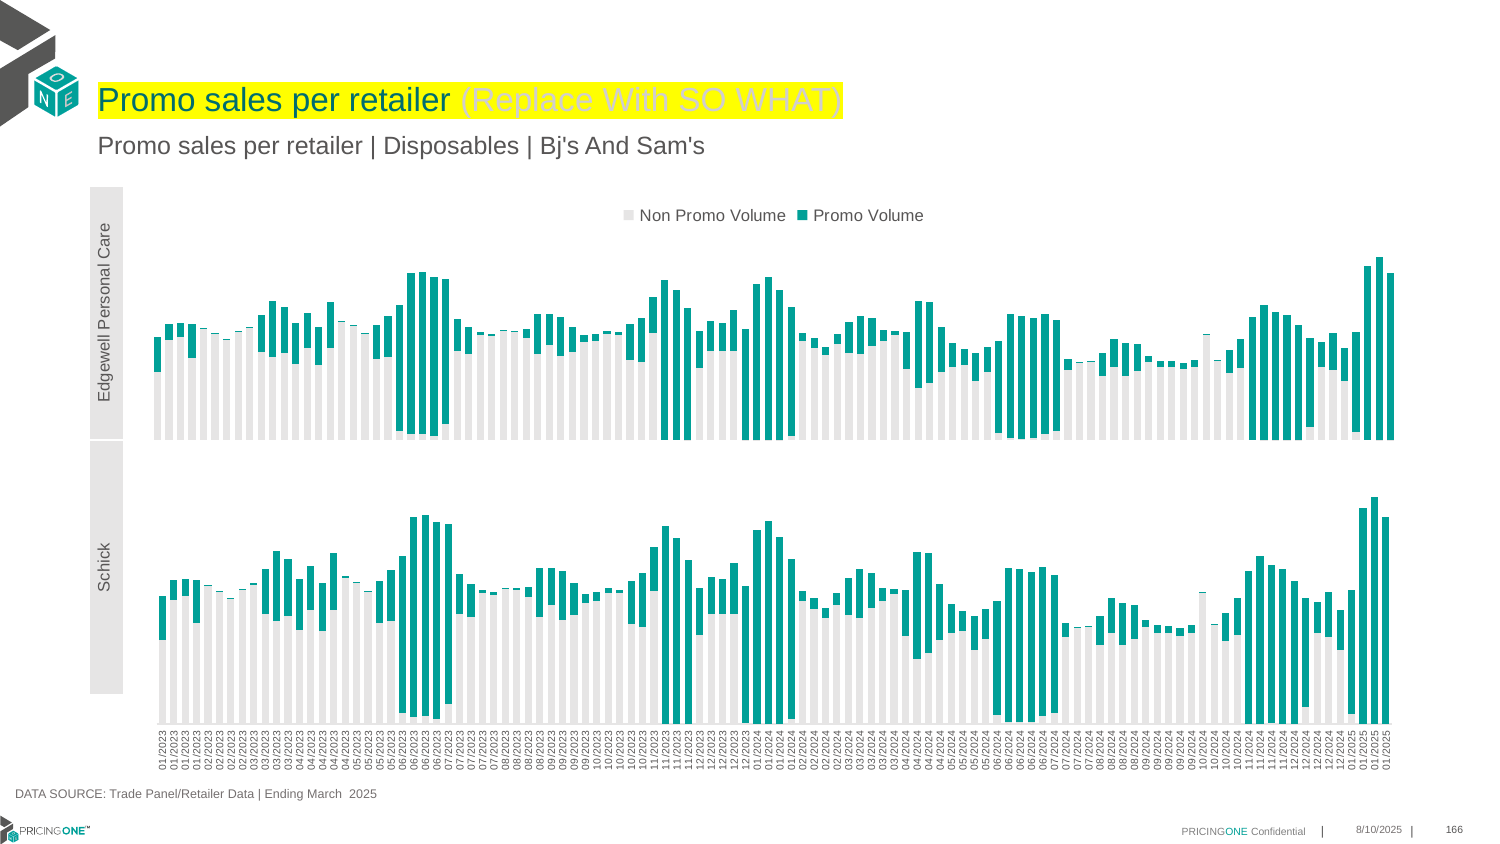

# Promo sales per retailer (Replace With SO WHAT)
Promo sales per retailer | Disposables | Bj's And Sam's
| Edgewell Personal Care |
| --- |
| Schick |

### Chart

| Category | Non Promo Volume | Promo Volume |
|---|---|---|
| 44934 | 156680.0 | 82385.0 |
| 44941 | 232060.0 | 37785.0 |
| 44948 | 238860.0 | 32565.0 |
| 44955 | 189020.0 | 80990.0 |
| 44962 | 258420.0 | 1560.0 |
| 44969 | 248040.0 | 1260.0 |
| 44976 | 233345.0 | 1640.0 |
| 44983 | 251110.0 | 1480.0 |
| 44990 | 259515.0 | 3120.0 |
| 44997 | 205060.0 | 85445.0 |
| 45004 | 191945.0 | 131080.0 |
| 45011 | 201600.0 | 106425.0 |
| 45018 | 176060.0 | 94670.0 |
| 45025 | 213540.0 | 81835.0 |
| 45032 | 173500.0 | 89265.0 |
| 45039 | 212560.0 | 107720.0 |
| 45046 | 273145.0 | 2820.0 |
| 45053 | 264970.0 | 1280.0 |
| 45060 | 247170.0 | 1000.0 |
| 45067 | 188080.0 | 78975.0 |
| 45074 | 192880.0 | 94165.0 |
| 45081 | 20960.0 | 293260.0 |
| 45088 | 12760.0 | 374525.0 |
| 45095 | 14740.0 | 375095.0 |
| 45102 | 9060.0 | 369045.0 |
| 45109 | 36440.0 | 337830.0 |
| 45116 | 205220.0 | 74925.0 |
| 45123 | 200100.0 | 61380.0 |
| 45130 | 244425.0 | 5220.0 |
| 45137 | 241840.0 | 4800.0 |
| 45144 | 252875.0 | 1280.0 |
| 45151 | 251115.0 | 2620.0 |
| 45158 | 236655.0 | 19740.0 |
| 45165 | 199540.0 | 92610.0 |
| 45172 | 221300.0 | 70190.0 |
| 45179 | 194440.0 | 90505.0 |
| 45186 | 203620.0 | 59355.0 |
| 45193 | 226370.0 | 16260.0 |
| 45200 | 230625.0 | 15180.0 |
| 45207 | 245640.0 | 7900.0 |
| 45214 | 244195.0 | 5620.0 |
| 45221 | 186640.0 | 81380.0 |
| 45228 | 180980.0 | 101315.0 |
| 45235 | 248520.0 | 82960.0 |
| 45242 | 0.0 | 370715.0 |
| 45249 | 0.0 | 347800.0 |
| 45256 | 320.0 | 306190.0 |
| 45263 | 166900.0 | 87065.0 |
| 45270 | 205340.0 | 69520.0 |
| 45277 | 205760.0 | 65215.0 |
| 45284 | 205740.0 | 95400.0 |
| 45291 | 780.0 | 256870.0 |
| 45298 | 120.0 | 362385.0 |
| 45305 | 60.0 | 379230.0 |
| 45312 | 125.0 | 348940.0 |
| 45319 | 9080.0 | 300020.0 |
| 45326 | 229645.0 | 18880.0 |
| 45333 | 214320.0 | 21900.0 |
| 45340 | 197435.0 | 18740.0 |
| 45347 | 222350.0 | 22940.0 |
| 45354 | 202860.0 | 69880.0 |
| 45361 | 198540.0 | 90165.0 |
| 45368 | 216920.0 | 65135.0 |
| 45375 | 229880.0 | 24340.0 |
| 45382 | 242400.0 | 10480.0 |
| 45389 | 164320.0 | 86355.0 |
| 45396 | 120800.0 | 200865.0 |
| 45403 | 131820.0 | 188060.0 |
| 45410 | 157060.0 | 104420.0 |
| 45417 | 169650.0 | 54460.0 |
| 45424 | 173060.0 | 37460.0 |
| 45431 | 137660.0 | 63420.0 |
| 45438 | 158280.0 | 56845.0 |
| 45445 | 16600.0 | 213695.0 |
| 45452 | 3440.0 | 288120.0 |
| 45459 | 2560.0 | 286380.0 |
| 45466 | 3640.0 | 280440.0 |
| 45473 | 14530.0 | 278160.0 |
| 45480 | 20560.0 | 257200.0 |
| 45487 | 161840.0 | 26580.0 |
| 45494 | 180590.0 | 1260.0 |
| 45501 | 181740.0 | 1500.0 |
| 45508 | 148260.0 | 53250.0 |
| 45515 | 168920.0 | 66225.0 |
| 45522 | 148060.0 | 77510.0 |
| 45529 | 158980.0 | 63095.0 |
| 45536 | 180370.0 | 13520.0 |
| 45543 | 169620.0 | 14580.0 |
| 45550 | 169590.0 | 13440.0 |
| 45557 | 164760.0 | 14500.0 |
| 45564 | 170300.0 | 15360.0 |
| 45571 | 245665.0 | 1300.0 |
| 45578 | 185160.0 | 910.0 |
| 45585 | 154620.0 | 53165.0 |
| 45592 | 166860.0 | 68325.0 |
| 45599 | 0.0 | 285865.0 |
| 45606 | 175.0 | 313980.0 |
| 45613 | 500.0 | 296770.0 |
| 45620 | 20.0 | 289345.0 |
| 45627 | 40.0 | 266660.0 |
| 45634 | 30580.0 | 205270.0 |
| 45641 | 169160.0 | 58285.0 |
| 45648 | 163120.0 | 84160.0 |
| 45655 | 137480.0 | 76150.0 |
| 45662 | 17980.0 | 232055.0 |
| 45669 | 0.0 | 404220.0 |
| 45676 | 140.0 | 424980.0 |
| 45683 | 180.0 | 386300.0 |

### Chart

| Category | Non Promo Volume | Promo Volume |
|---|---|---|
| 44934 | 156680.0 | 82385.0 |
| 44941 | 232060.0 | 37785.0 |
| 44948 | 238860.0 | 32565.0 |
| 44955 | 189020.0 | 80990.0 |
| 44962 | 258420.0 | 1560.0 |
| 44969 | 248040.0 | 1260.0 |
| 44976 | 233345.0 | 1640.0 |
| 44983 | 251110.0 | 1480.0 |
| 44990 | 259515.0 | 3120.0 |
| 44997 | 205060.0 | 85445.0 |
| 45004 | 191945.0 | 131080.0 |
| 45011 | 201600.0 | 106425.0 |
| 45018 | 176060.0 | 94670.0 |
| 45025 | 213540.0 | 81835.0 |
| 45032 | 173500.0 | 89265.0 |
| 45039 | 212560.0 | 107720.0 |
| 45046 | 273145.0 | 2820.0 |
| 45053 | 264970.0 | 1280.0 |
| 45060 | 247170.0 | 1000.0 |
| 45067 | 188080.0 | 78975.0 |
| 45074 | 192880.0 | 94165.0 |
| 45081 | 20960.0 | 293260.0 |
| 45088 | 12760.0 | 374525.0 |
| 45095 | 14740.0 | 375095.0 |
| 45102 | 9060.0 | 369045.0 |
| 45109 | 36440.0 | 337830.0 |
| 45116 | 205220.0 | 74925.0 |
| 45123 | 200100.0 | 61380.0 |
| 45130 | 244425.0 | 5220.0 |
| 45137 | 241840.0 | 4800.0 |
| 45144 | 252875.0 | 1280.0 |
| 45151 | 251115.0 | 2620.0 |
| 45158 | 236655.0 | 19740.0 |
| 45165 | 199540.0 | 92610.0 |
| 45172 | 221300.0 | 70190.0 |
| 45179 | 194440.0 | 90505.0 |
| 45186 | 203620.0 | 59355.0 |
| 45193 | 226370.0 | 16260.0 |
| 45200 | 230625.0 | 15180.0 |
| 45207 | 245640.0 | 7900.0 |
| 45214 | 244195.0 | 5620.0 |
| 45221 | 186640.0 | 81380.0 |
| 45228 | 180980.0 | 101315.0 |
| 45235 | 248520.0 | 82960.0 |
| 45242 | 0.0 | 370715.0 |
| 45249 | 0.0 | 347800.0 |
| 45256 | 320.0 | 306190.0 |
| 45263 | 166900.0 | 87065.0 |
| 45270 | 205340.0 | 69520.0 |
| 45277 | 205760.0 | 65215.0 |
| 45284 | 205740.0 | 95400.0 |
| 45291 | 780.0 | 256870.0 |
| 45298 | 120.0 | 362385.0 |
| 45305 | 60.0 | 379230.0 |
| 45312 | 125.0 | 348940.0 |
| 45319 | 9080.0 | 300020.0 |
| 45326 | 229645.0 | 18880.0 |
| 45333 | 214320.0 | 21900.0 |
| 45340 | 197435.0 | 18740.0 |
| 45347 | 222350.0 | 22940.0 |
| 45354 | 202860.0 | 69880.0 |
| 45361 | 198540.0 | 90165.0 |
| 45368 | 216920.0 | 65135.0 |
| 45375 | 229880.0 | 24340.0 |
| 45382 | 242400.0 | 10480.0 |
| 45389 | 164320.0 | 86355.0 |
| 45396 | 120800.0 | 200865.0 |
| 45403 | 131820.0 | 188060.0 |
| 45410 | 157060.0 | 104420.0 |
| 45417 | 169650.0 | 54460.0 |
| 45424 | 173060.0 | 37460.0 |
| 45431 | 137660.0 | 63420.0 |
| 45438 | 158280.0 | 56845.0 |
| 45445 | 16600.0 | 213695.0 |
| 45452 | 3440.0 | 288120.0 |
| 45459 | 2560.0 | 286380.0 |
| 45466 | 3640.0 | 280440.0 |
| 45473 | 14530.0 | 278160.0 |
| 45480 | 20560.0 | 257200.0 |
| 45487 | 161840.0 | 26580.0 |
| 45494 | 180590.0 | 1260.0 |
| 45501 | 181740.0 | 1500.0 |
| 45508 | 148260.0 | 53250.0 |
| 45515 | 168920.0 | 66225.0 |
| 45522 | 148060.0 | 77510.0 |
| 45529 | 158980.0 | 63095.0 |
| 45536 | 180370.0 | 13520.0 |
| 45543 | 169620.0 | 14580.0 |
| 45550 | 169590.0 | 13440.0 |
| 45557 | 164760.0 | 14500.0 |
| 45564 | 170300.0 | 15360.0 |
| 45571 | 245665.0 | 1300.0 |
| 45578 | 185160.0 | 910.0 |
| 45585 | 154620.0 | 53165.0 |
| 45592 | 166860.0 | 68325.0 |
| 45599 | 0.0 | 285865.0 |
| 45606 | 175.0 | 313980.0 |
| 45613 | 500.0 | 296770.0 |
| 45620 | 20.0 | 289345.0 |
| 45627 | 40.0 | 266660.0 |
| 45634 | 30580.0 | 205270.0 |
| 45641 | 169160.0 | 58285.0 |
| 45648 | 163120.0 | 84160.0 |
| 45655 | 137480.0 | 76150.0 |
| 45662 | 17980.0 | 232055.0 |
| 45669 | 0.0 | 404220.0 |
| 45676 | 140.0 | 424980.0 |
| 45683 | 180.0 | 386300.0 |
DATA SOURCE: Trade Panel/Retailer Data | Ending March  2025

8/10/2025
166